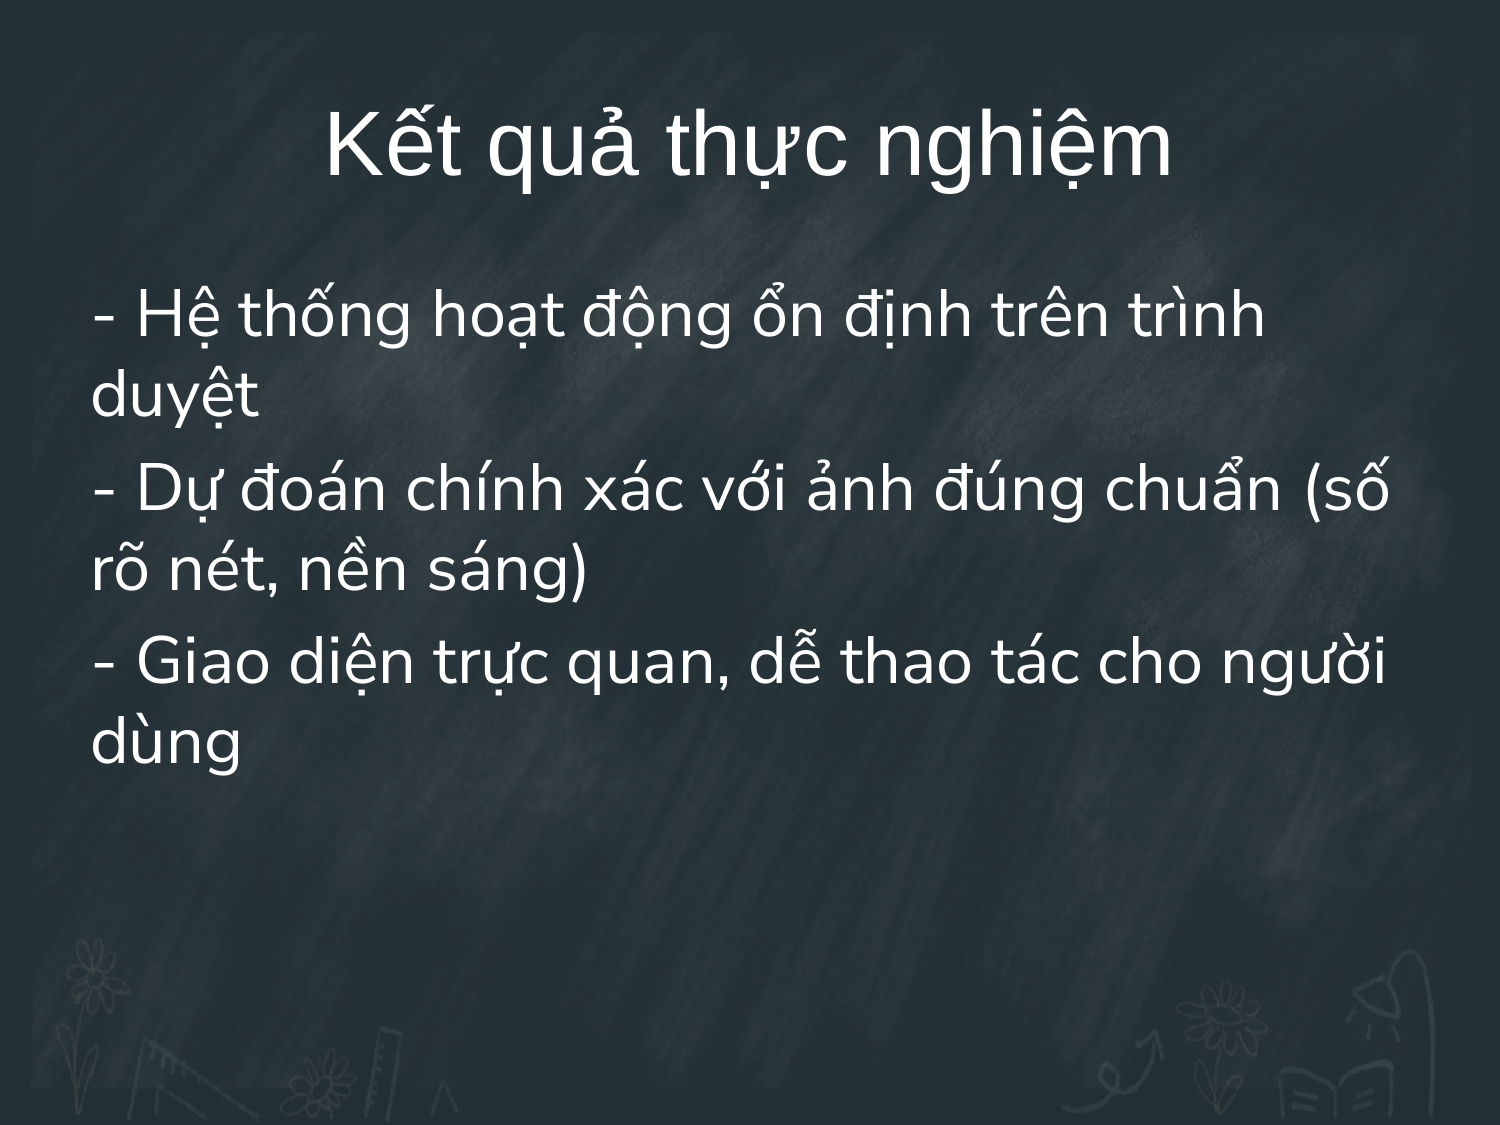

Kết quả thực nghiệm
- Hệ thống hoạt động ổn định trên trình duyệt
- Dự đoán chính xác với ảnh đúng chuẩn (số rõ nét, nền sáng)
- Giao diện trực quan, dễ thao tác cho người dùng